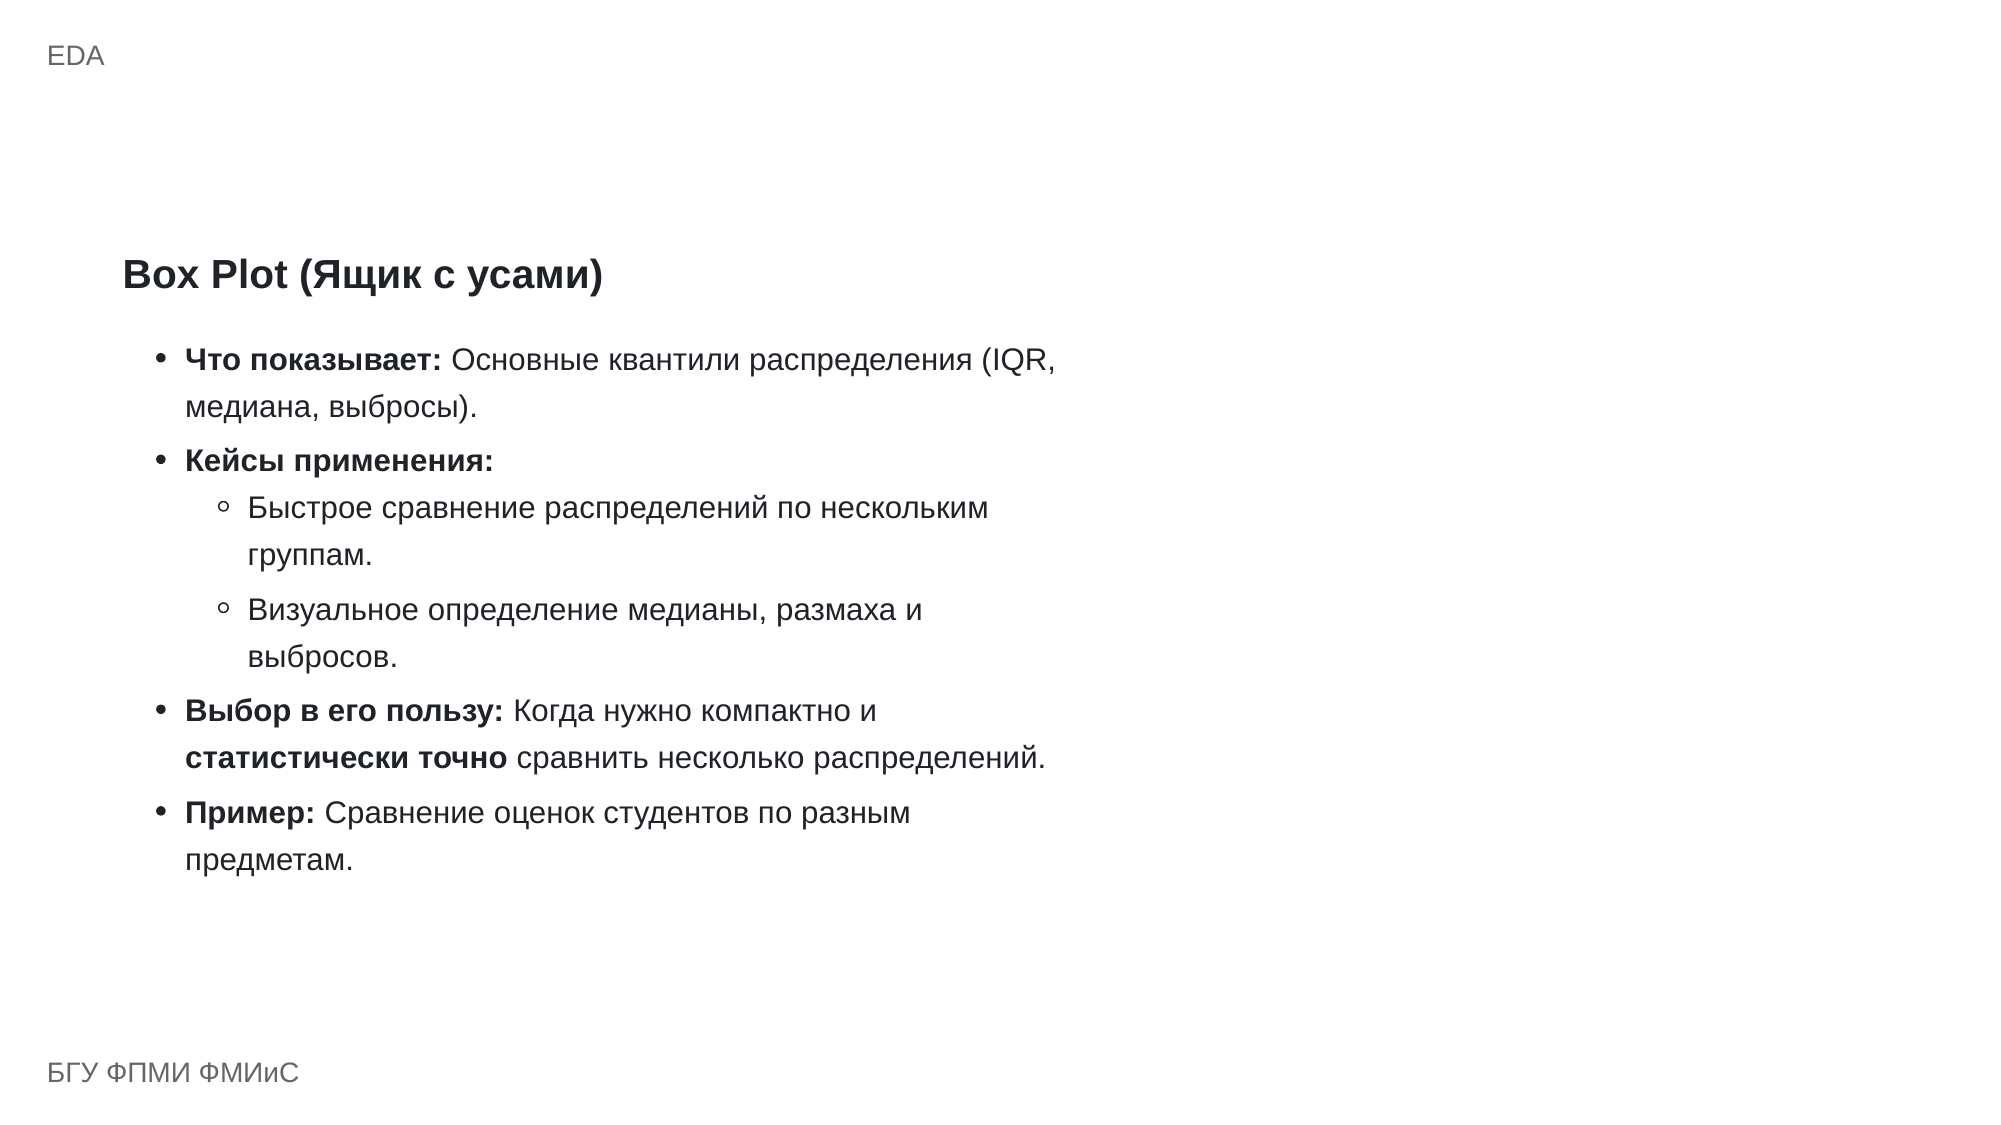

EDA
Box Plot (Ящик с усами)
Что показывает: Основные квантили распределения (IQR,

медиана, выбросы).
Кейсы применения:

Быстрое сравнение распределений по нескольким

группам.
Визуальное определение медианы, размаха и

выбросов.
Выбор в его пользу: Когда нужно компактно и

статистически точно сравнить несколько распределений.
Пример: Сравнение оценок студентов по разным

предметам.
БГУ ФПМИ ФМИиС